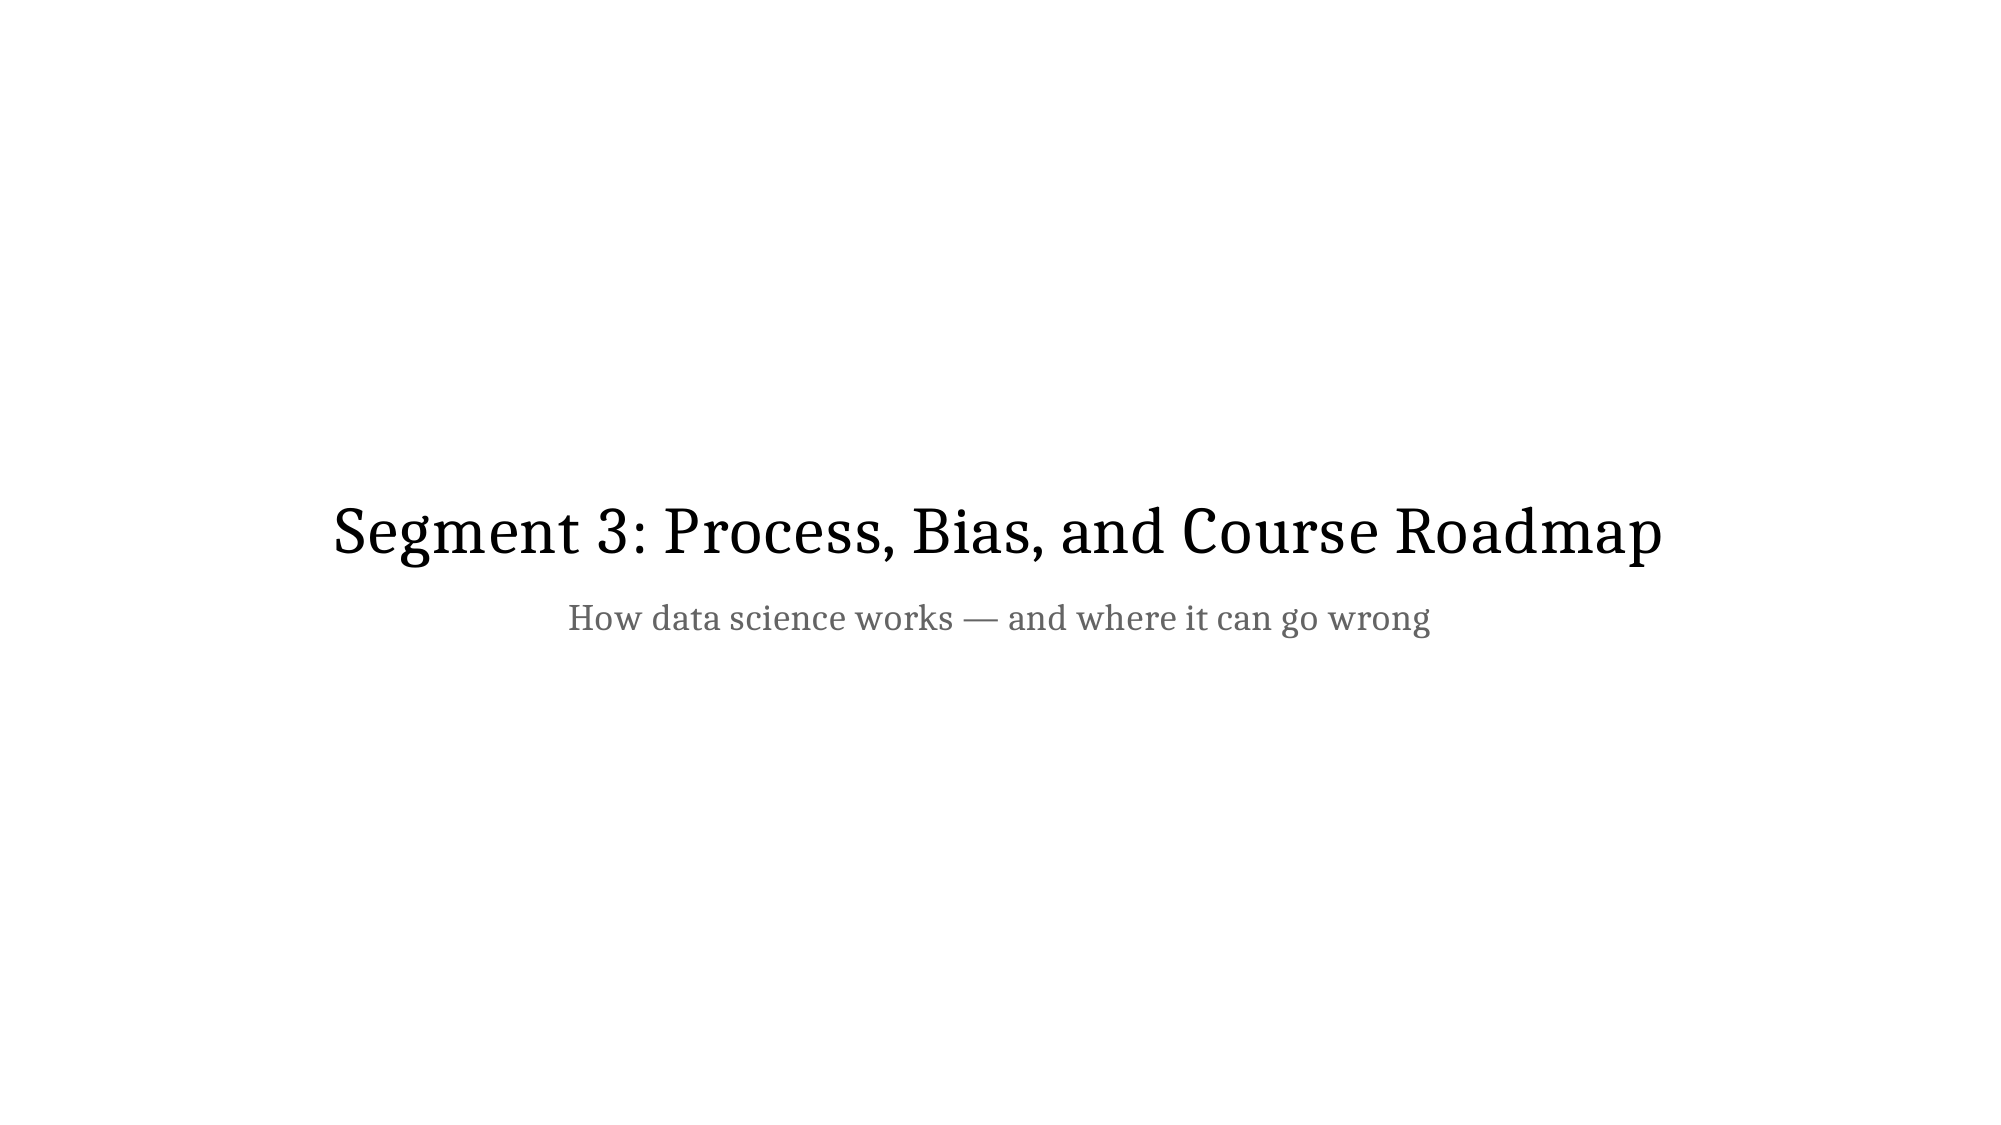

# Segment 3: Process, Bias, and Course Roadmap
How data science works — and where it can go wrong